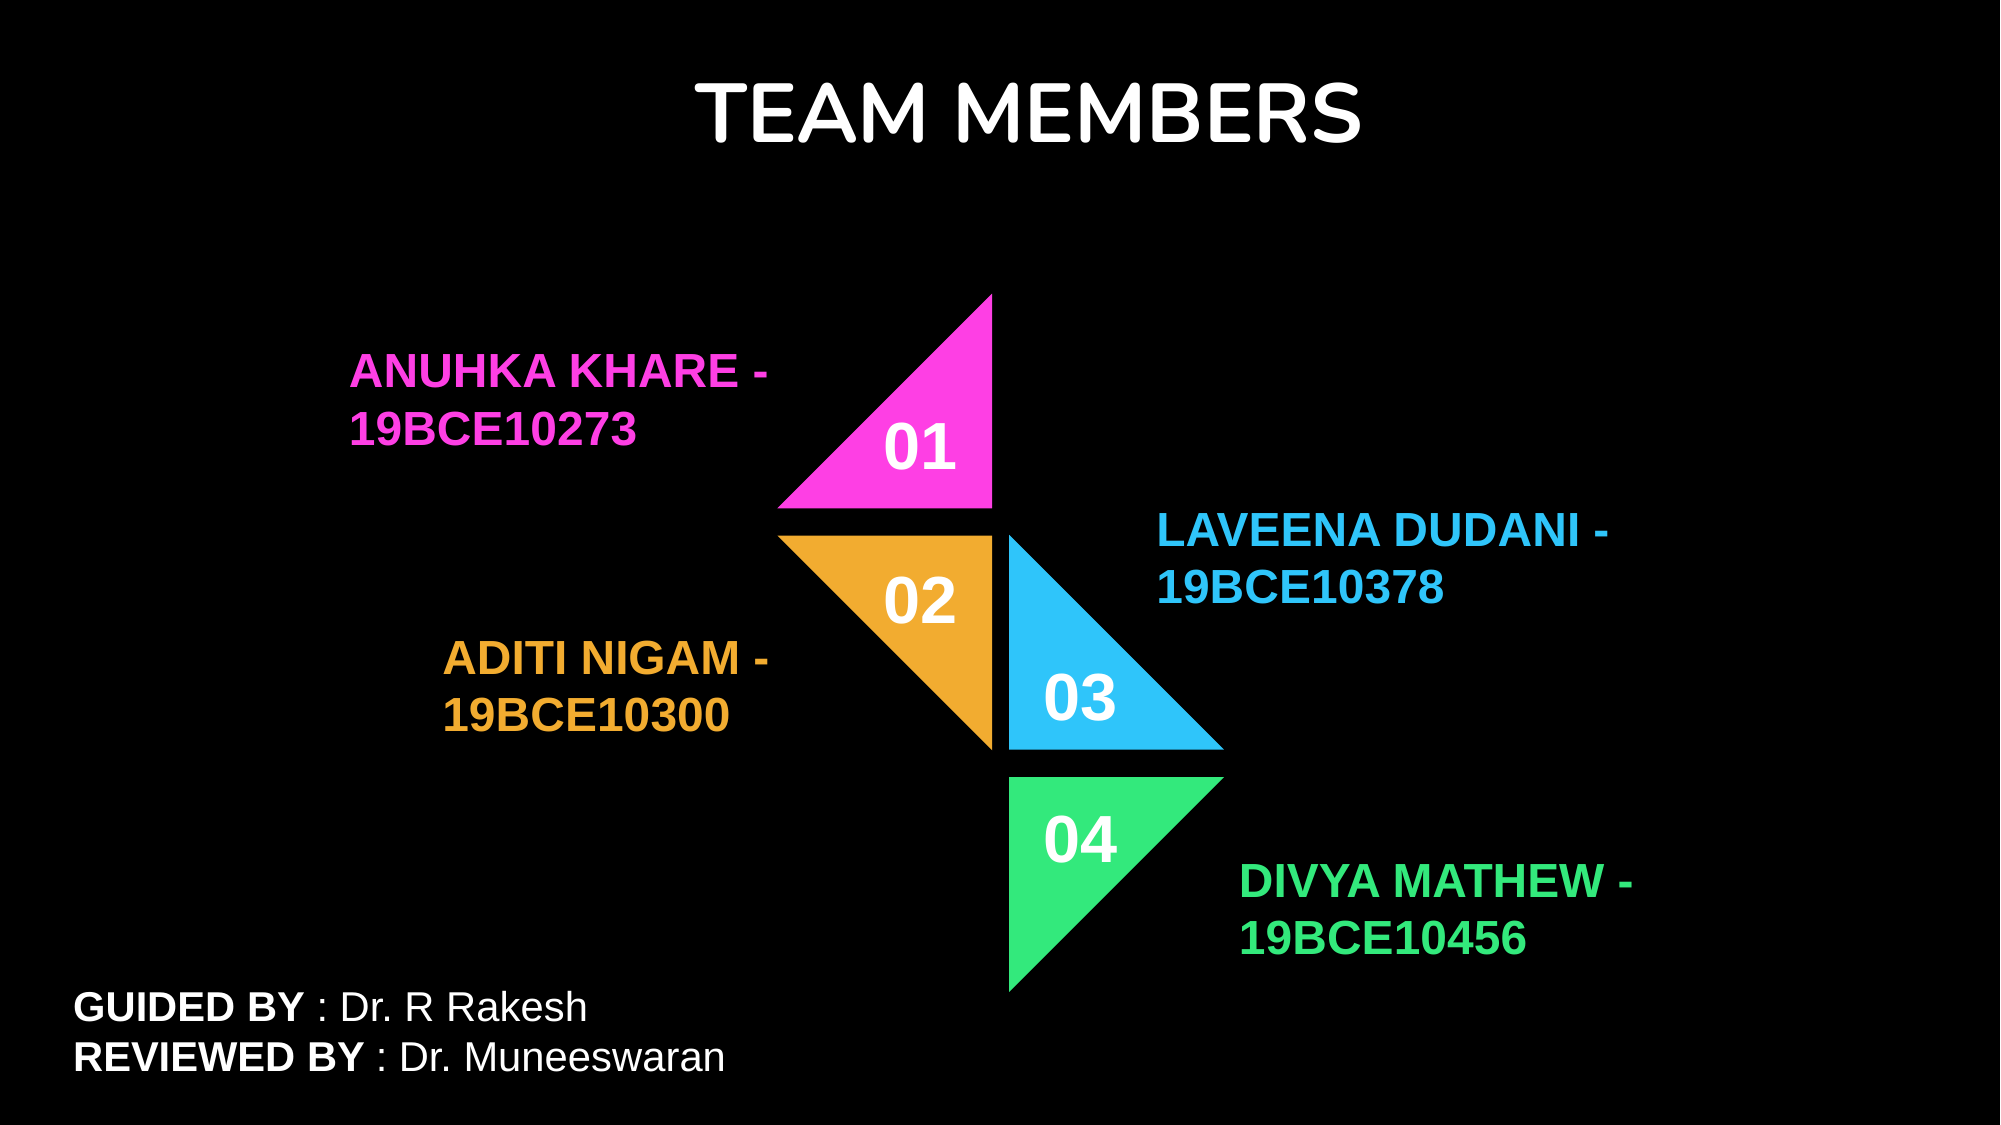

TEAM MEMBERS

ANUHKA KHARE - 19BCE10273
01
LAVEENA DUDANI - 19BCE10378

02
ADITI NIGAM - 19BCE10300
03
04
DIVYA MATHEW - 19BCE10456
GUIDED BY : Dr. R Rakesh
REVIEWED BY : Dr. Muneeswaran